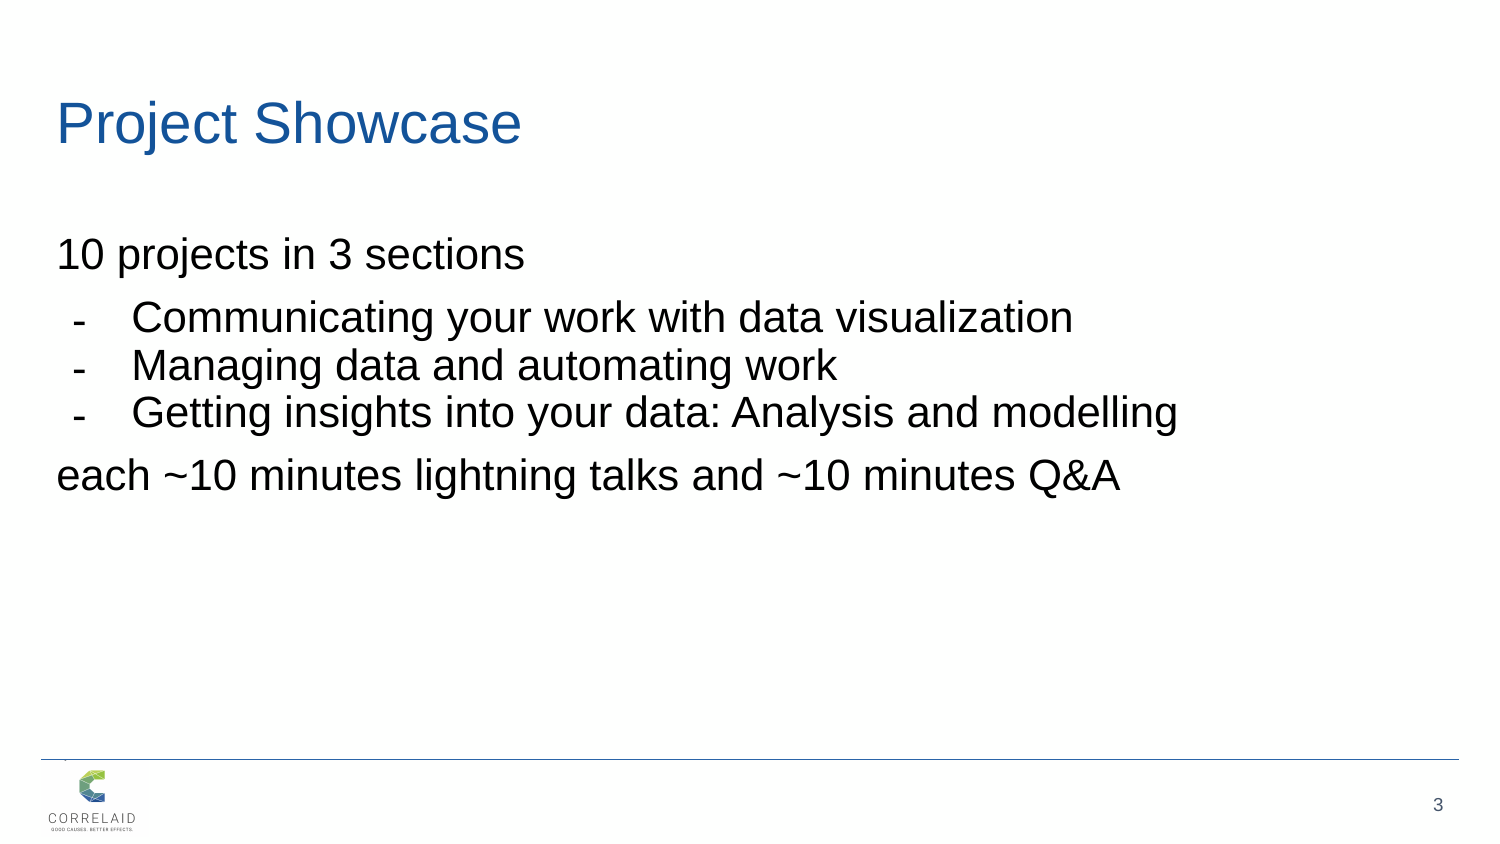

# Project Showcase
10 projects in 3 sections
Communicating your work with data visualization
Managing data and automating work
Getting insights into your data: Analysis and modelling
each ~10 minutes lightning talks and ~10 minutes Q&A